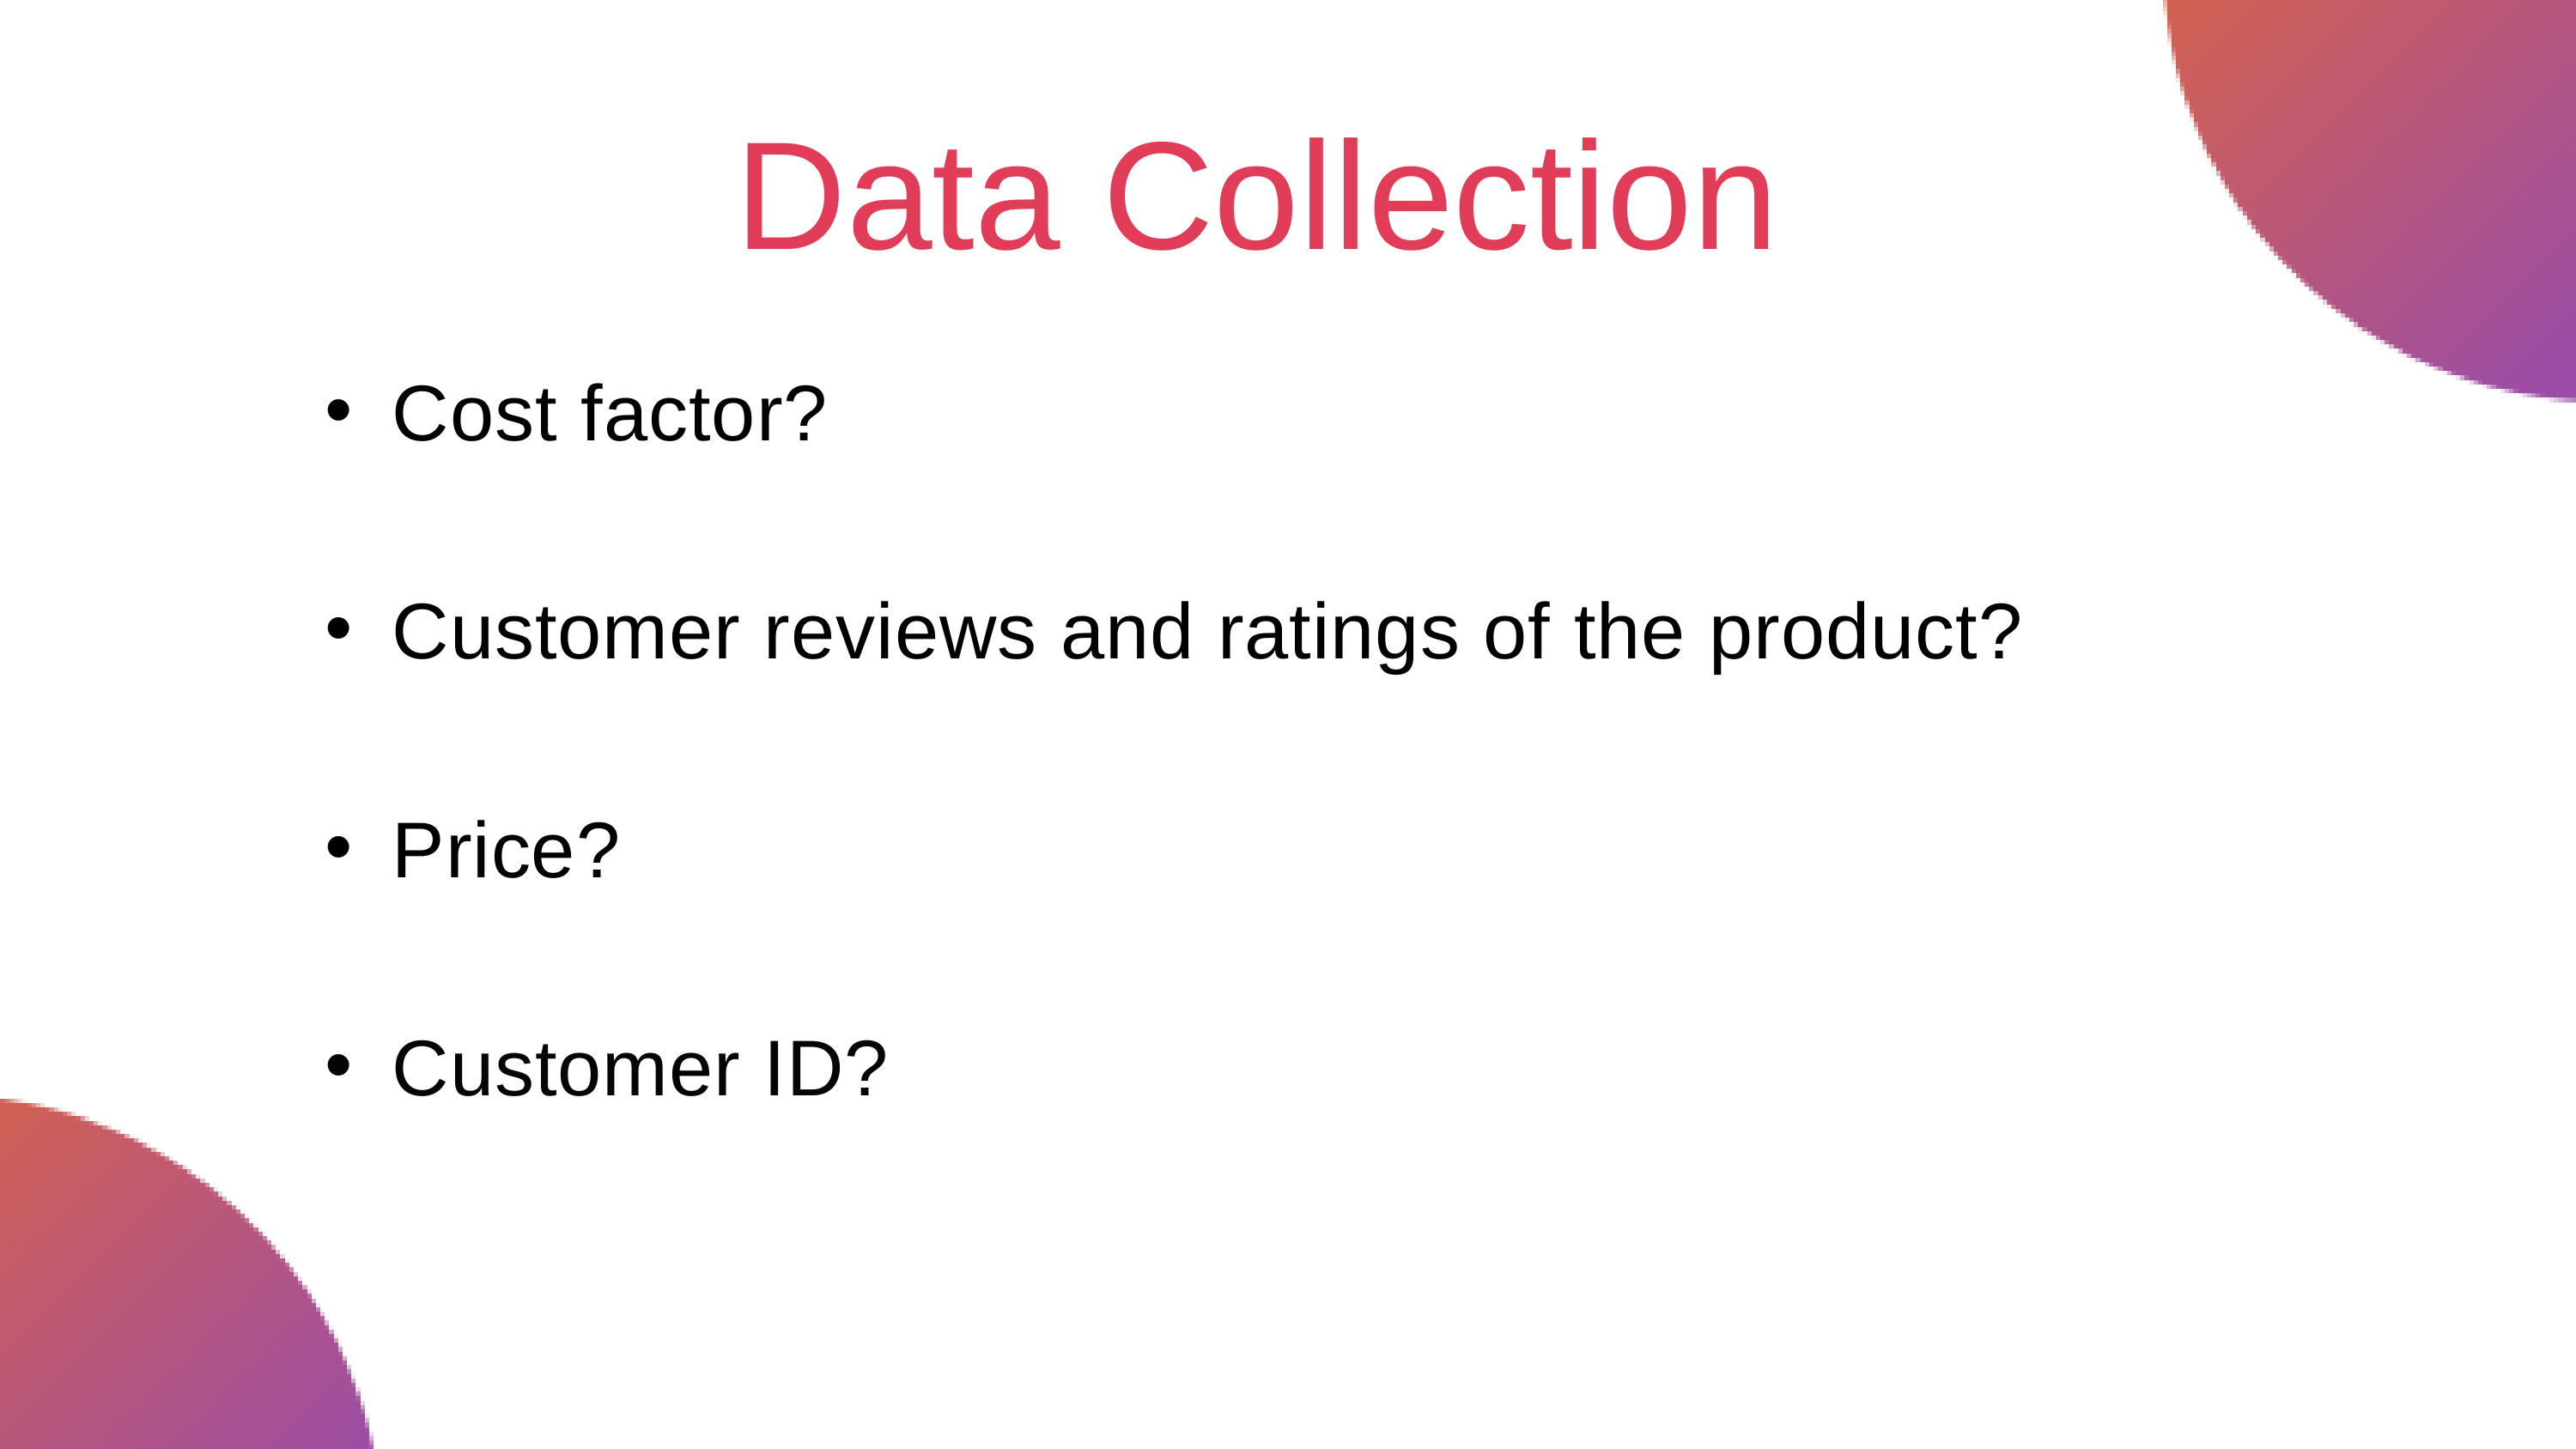

Data Collection
Cost factor?

Customer reviews and ratings of the product?

Price?

Customer ID?